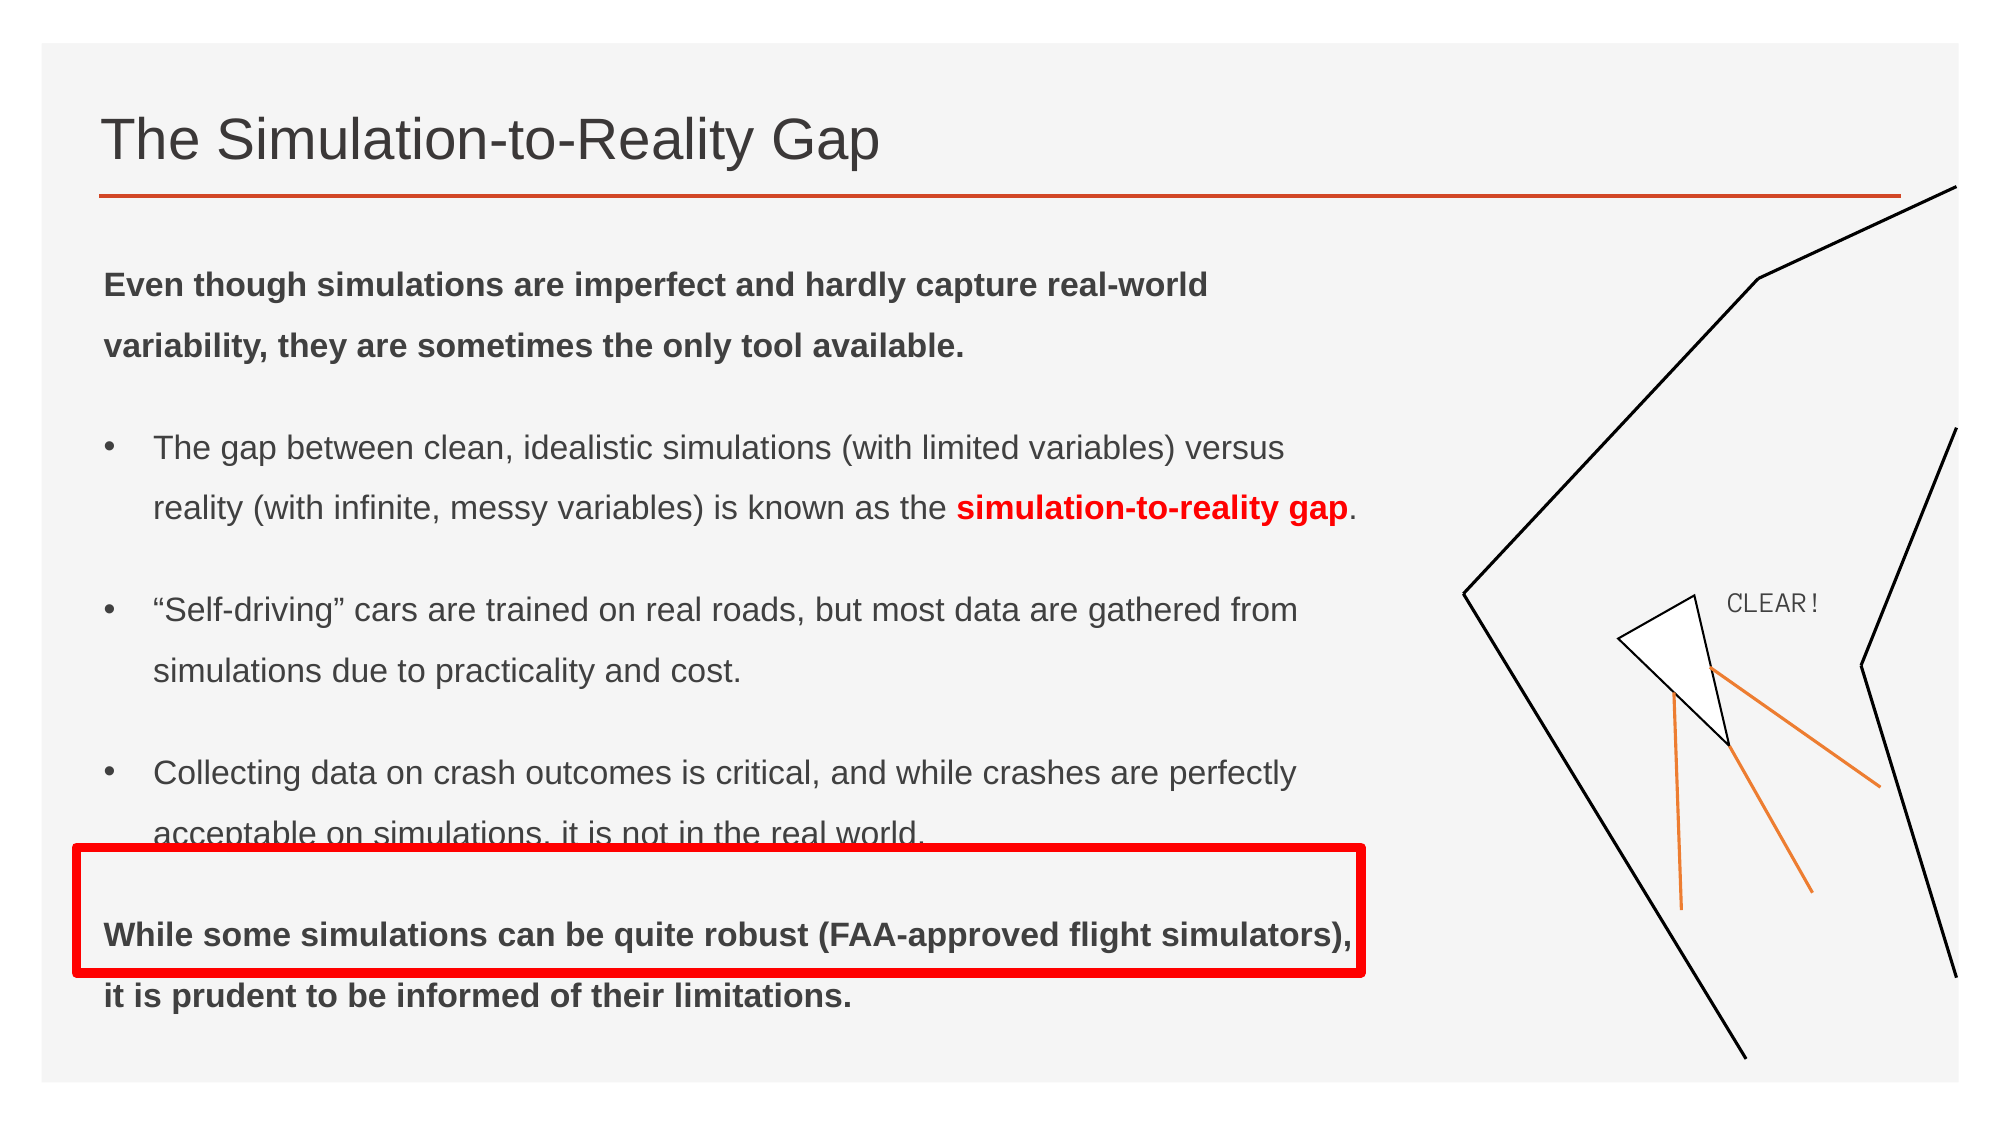

# The Simulation-to-Reality Gap
Even though simulations are imperfect and hardly capture real-world variability, they are sometimes the only tool available.
The gap between clean, idealistic simulations (with limited variables) versus reality (with infinite, messy variables) is known as the simulation-to-reality gap.
“Self-driving” cars are trained on real roads, but most data are gathered from simulations due to practicality and cost.
Collecting data on crash outcomes is critical, and while crashes are perfectly acceptable on simulations, it is not in the real world.
While some simulations can be quite robust (FAA-approved flight simulators), it is prudent to be informed of their limitations.
CLEAR!